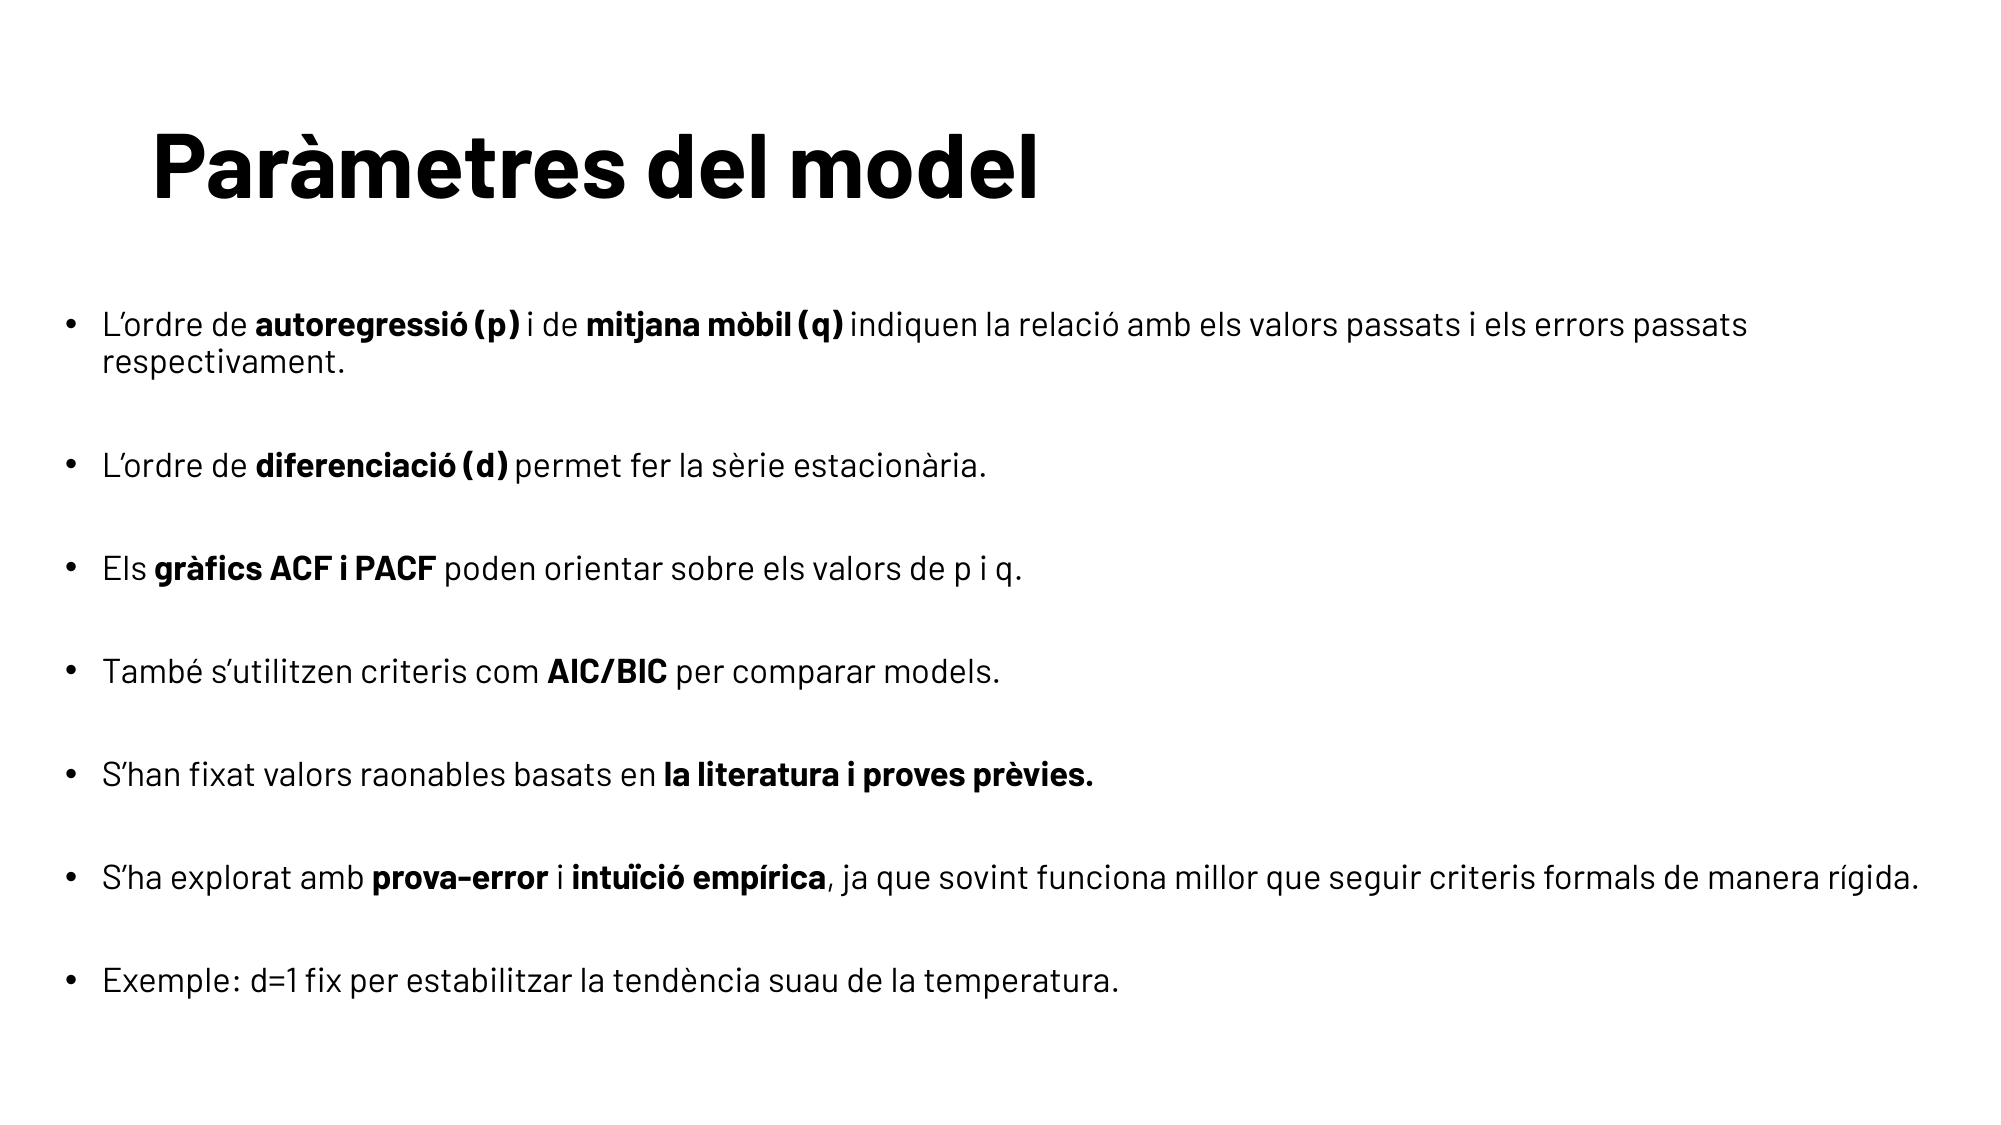

# Paràmetres del model
L’ordre de autoregressió (p) i de mitjana mòbil (q) indiquen la relació amb els valors passats i els errors passats respectivament.

L’ordre de diferenciació (d) permet fer la sèrie estacionària.

Els gràfics ACF i PACF poden orientar sobre els valors de p i q.

També s’utilitzen criteris com AIC/BIC per comparar models.

S’han fixat valors raonables basats en la literatura i proves prèvies.

S’ha explorat amb prova-error i intuïció empírica, ja que sovint funciona millor que seguir criteris formals de manera rígida.

Exemple: d=1 fix per estabilitzar la tendència suau de la temperatura.